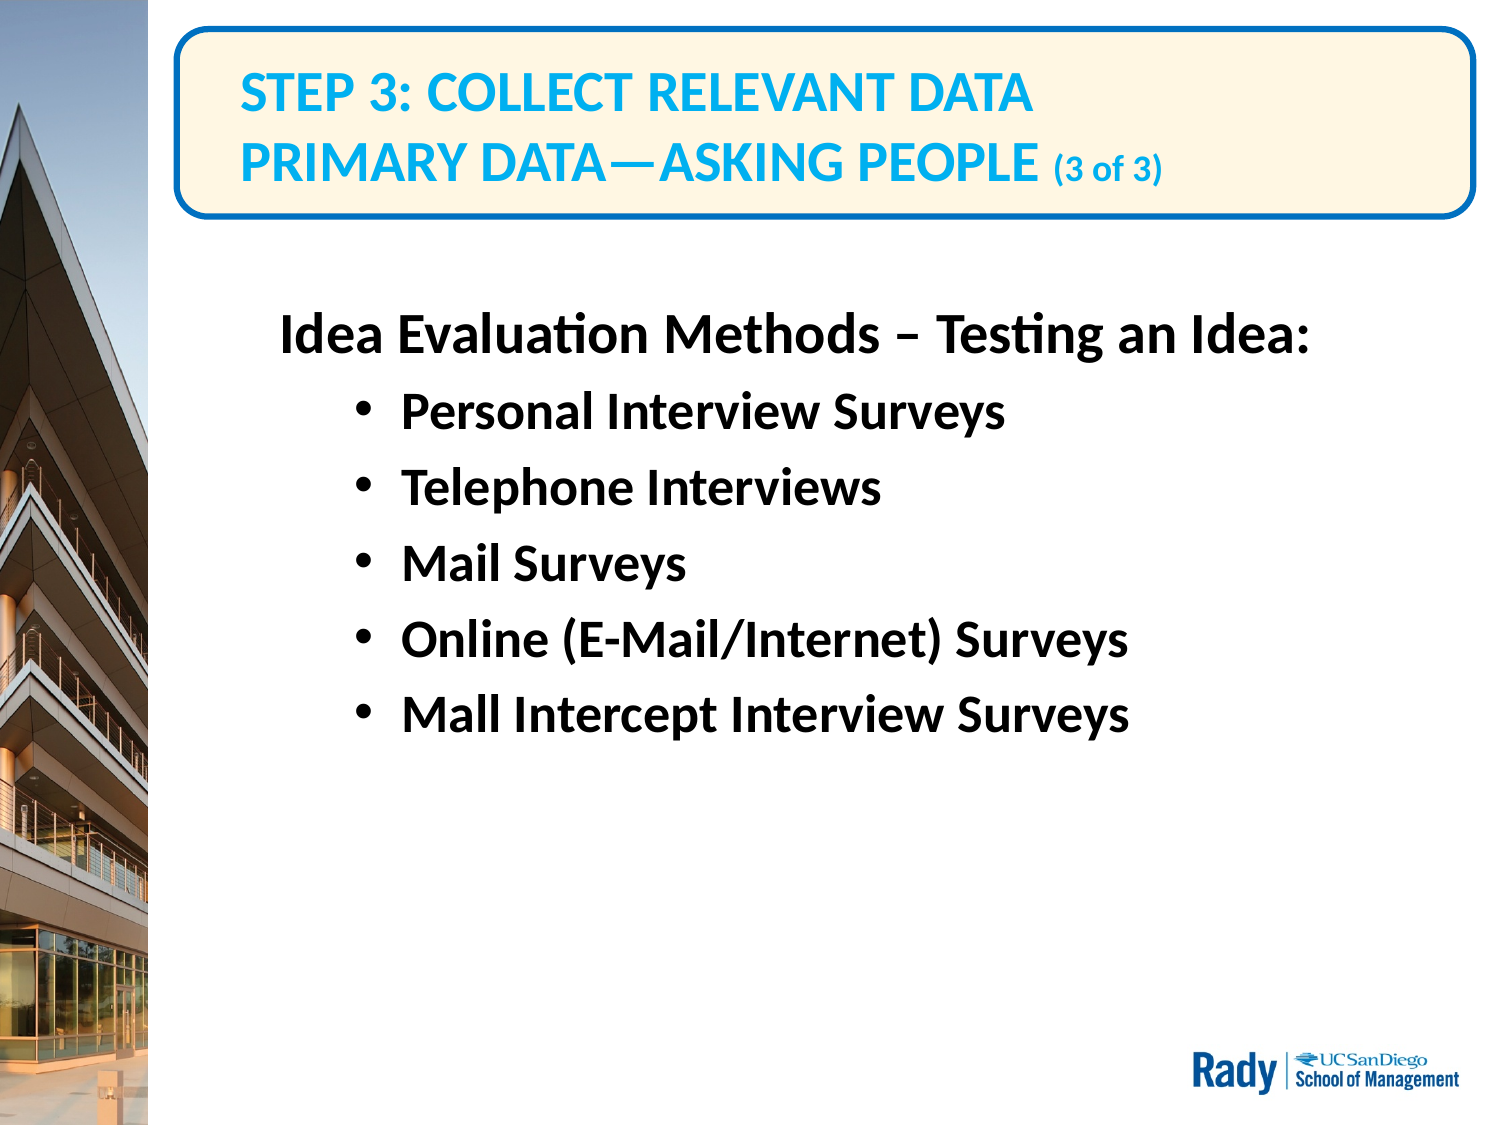

# STEP 3: COLLECT RELEVANT DATA PRIMARY DATA—ASKING PEOPLE (3 of 3)
Idea Evaluation Methods – Testing an Idea:
Personal Interview Surveys
Telephone Interviews
Mail Surveys
Online (E-Mail/Internet) Surveys
Mall Intercept Interview Surveys